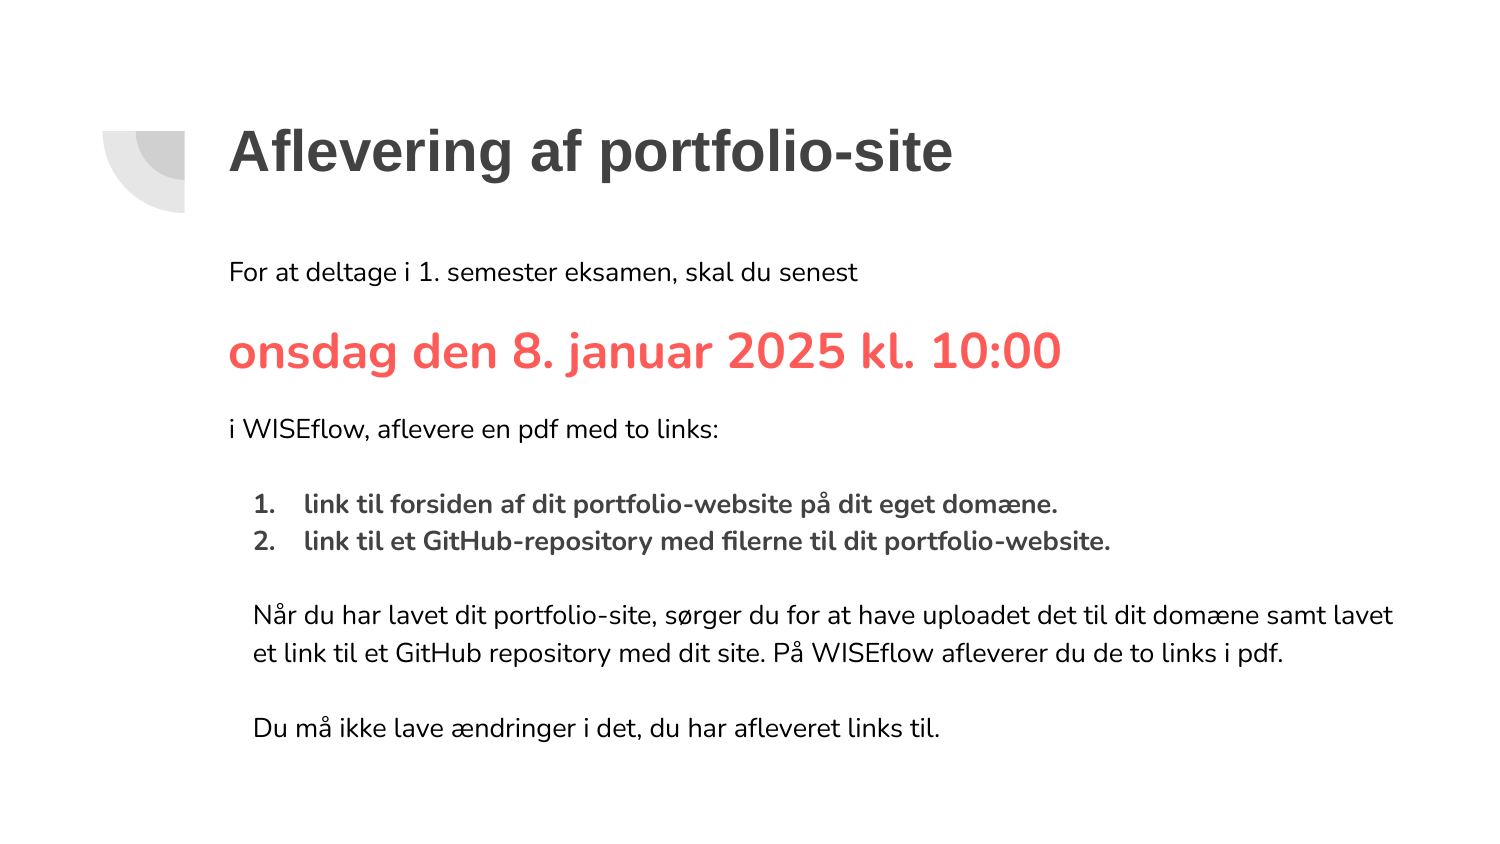

# Aflevering af portfolio-site
For at deltage i 1. semester eksamen, skal du senest

onsdag den 8. januar 2025 kl. 10:00
 
i WISEflow, aflevere en pdf med to links:

link til forsiden af dit portfolio-website på dit eget domæne.
link til et GitHub-repository med filerne til dit portfolio-website.

Når du har lavet dit portfolio-site, sørger du for at have uploadet det til dit domæne samt lavet et link til et GitHub repository med dit site. På WISEflow afleverer du de to links i pdf.

Du må ikke lave ændringer i det, du har afleveret links til.